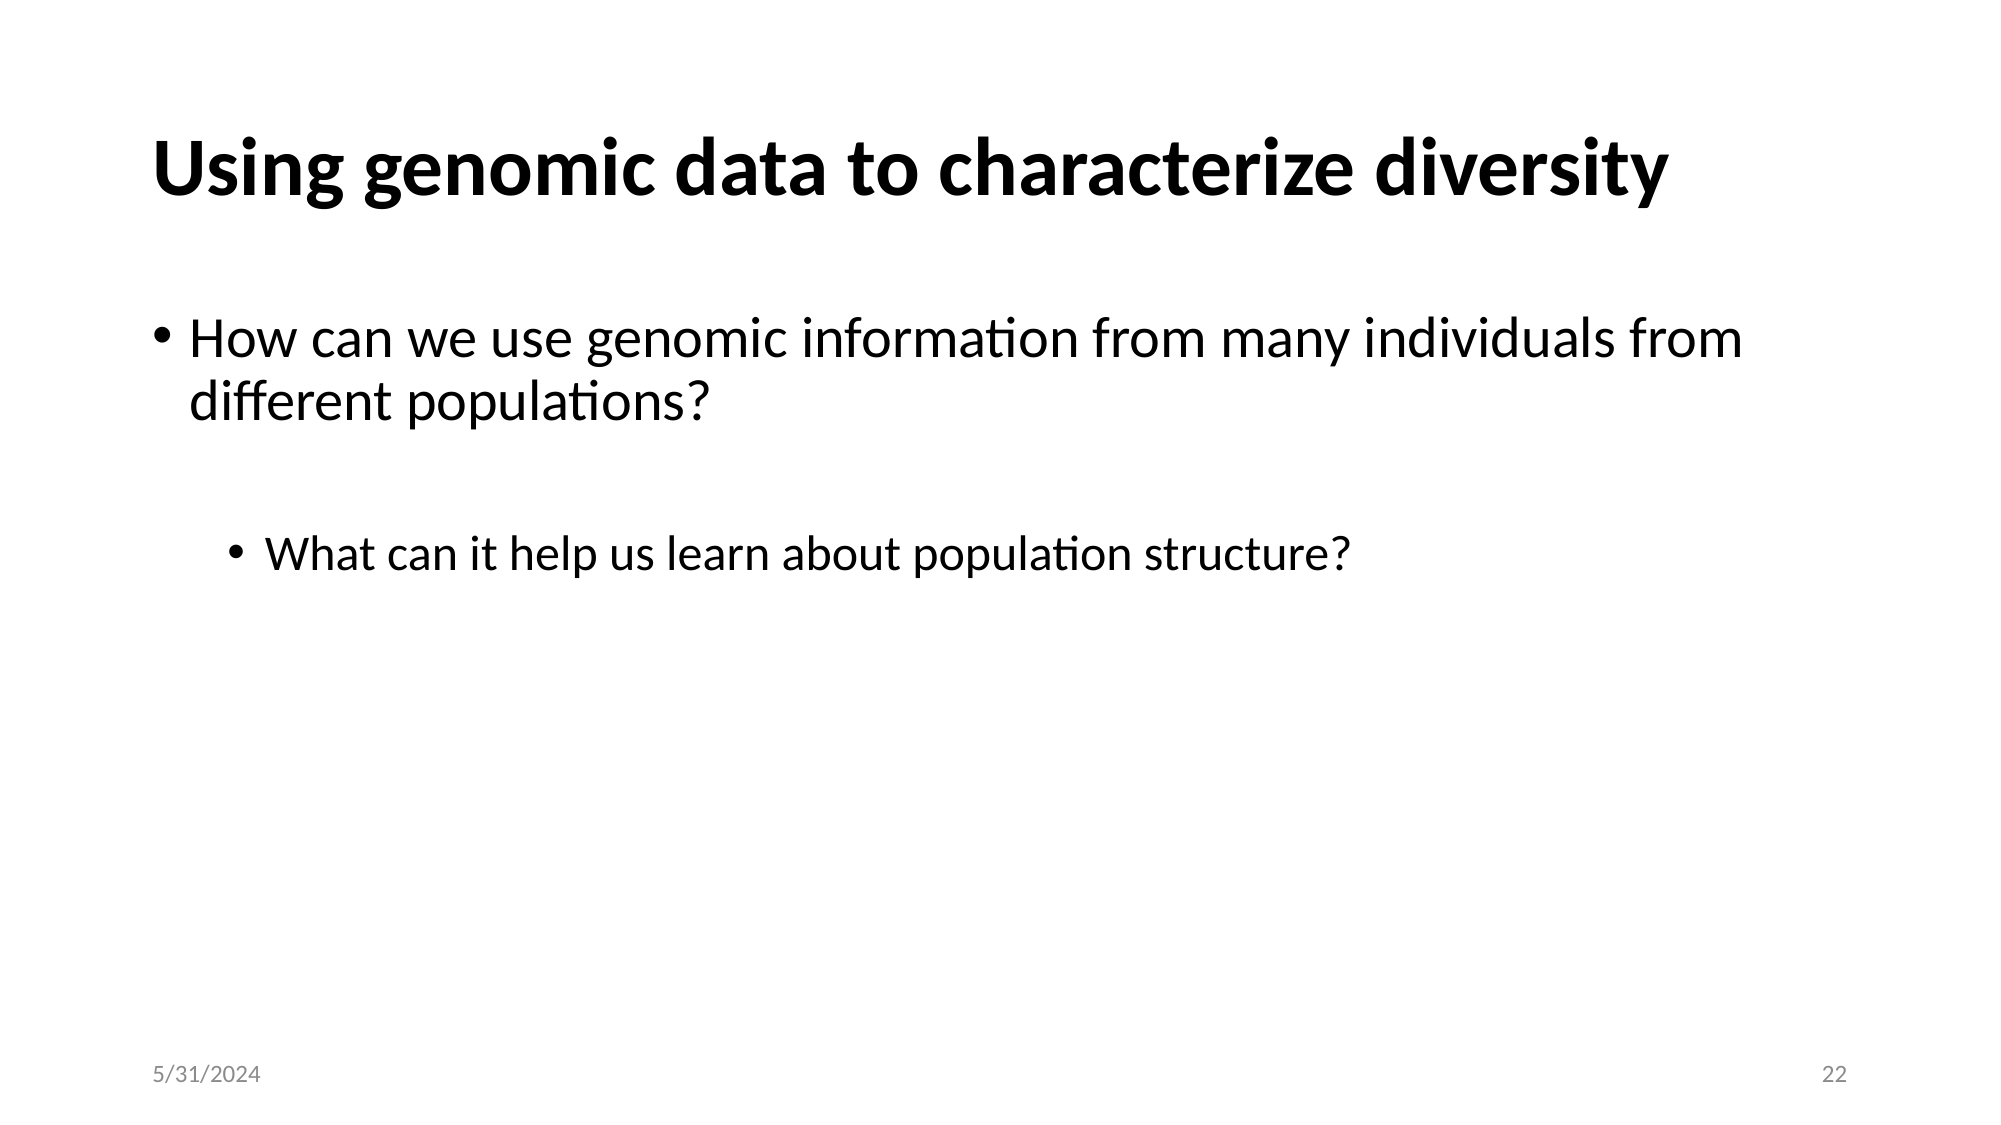

# Using genomic data to characterize diversity
How can we use genomic information from many individuals from different populations?

What can it help us learn about population structure?
5/31/2024
22